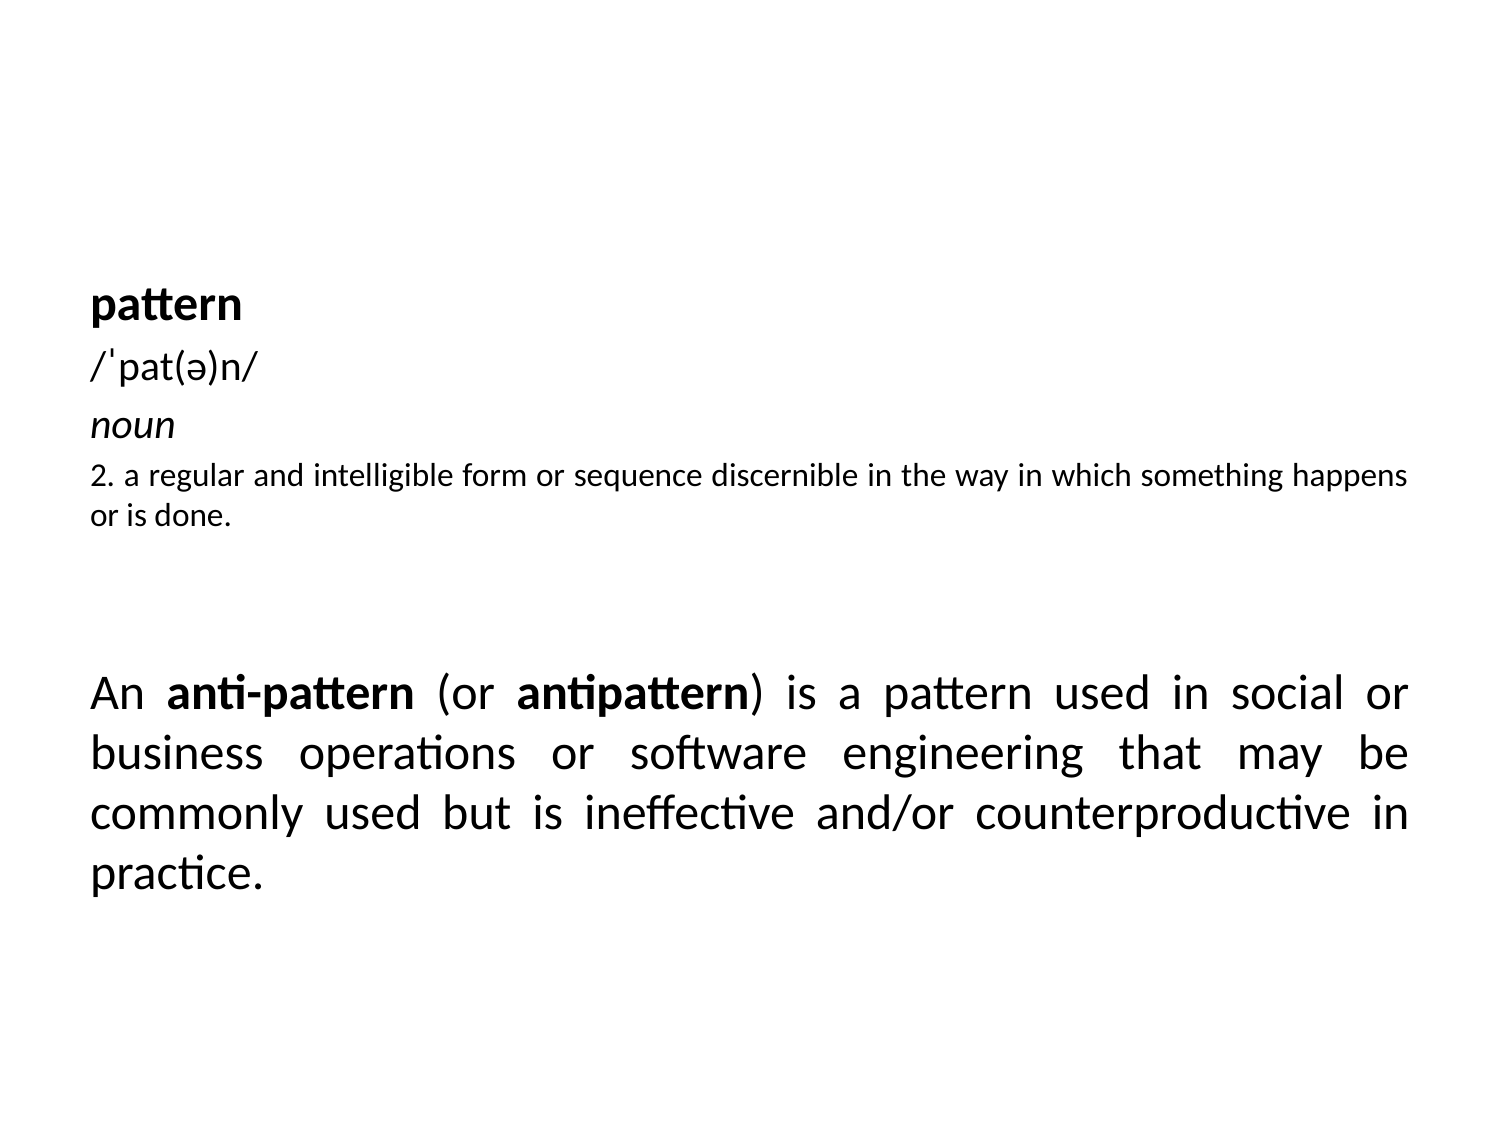

pattern
/ˈpat(ə)n/
noun
2. a regular and intelligible form or sequence discernible in the way in which something happens or is done.

An anti-pattern (or antipattern) is a pattern used in social or business operations or software engineering that may be commonly used but is ineffective and/or counterproductive in practice.